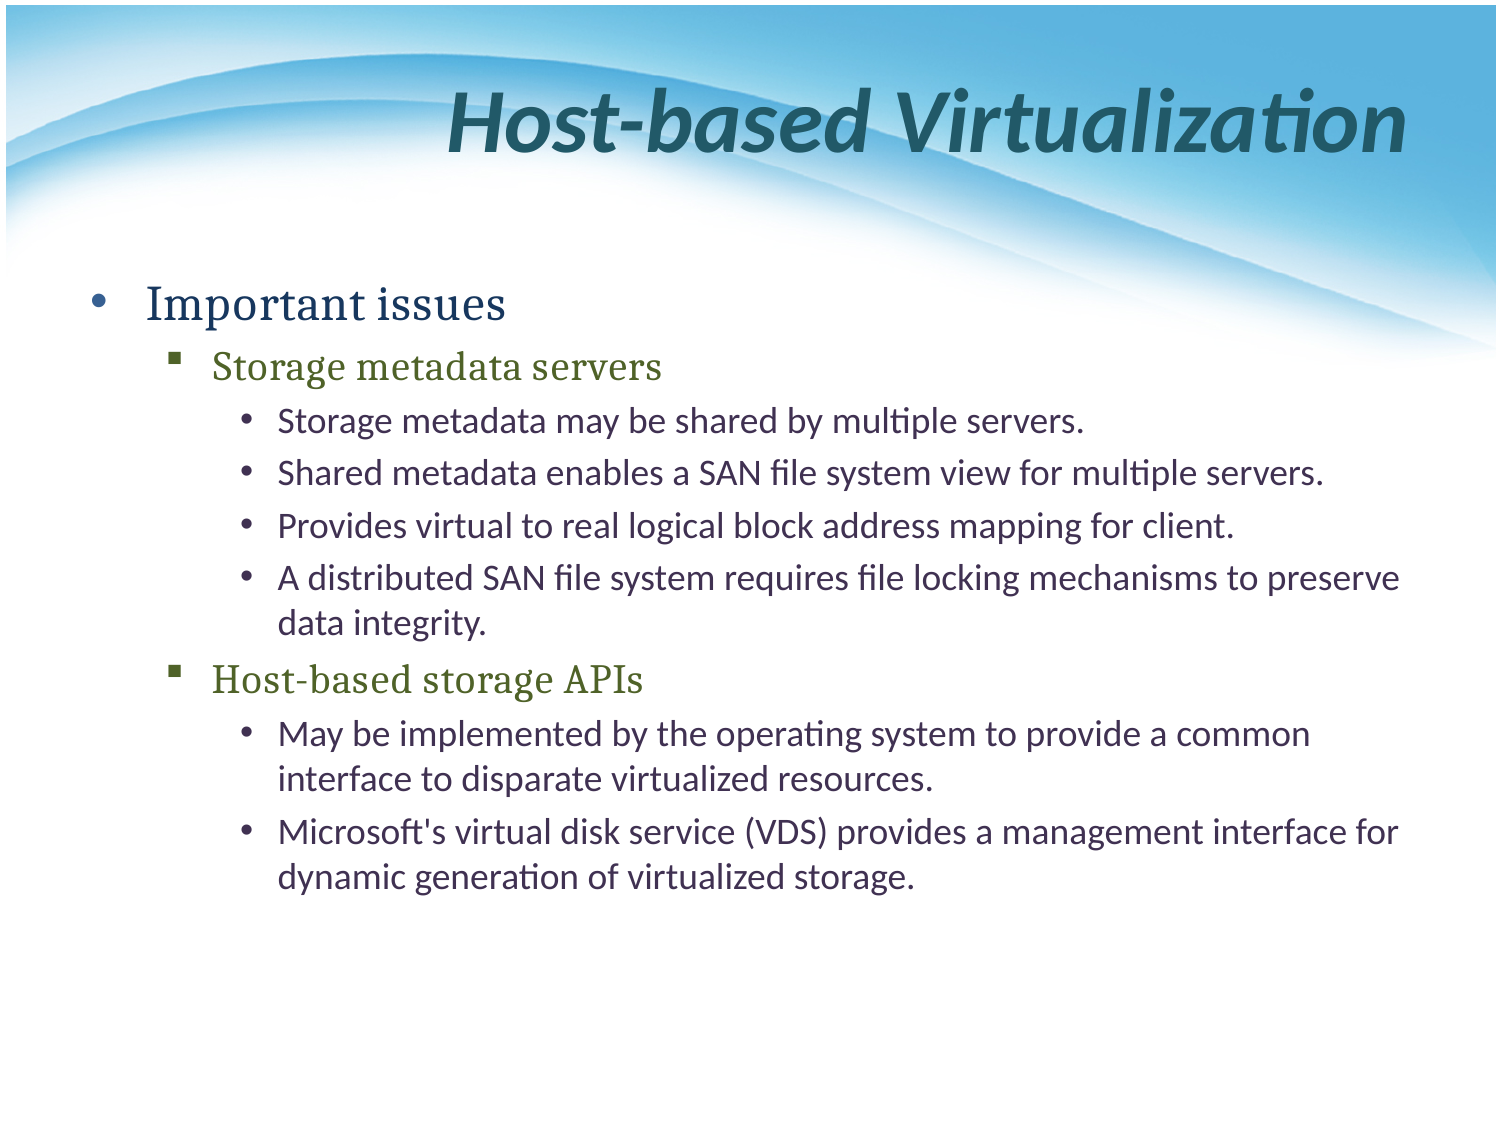

# Host-based Virtualization
Important issues
Storage metadata servers
Storage metadata may be shared by multiple servers.
Shared metadata enables a SAN file system view for multiple servers.
Provides virtual to real logical block address mapping for client.
A distributed SAN file system requires file locking mechanisms to preserve data integrity.
Host-based storage APIs
May be implemented by the operating system to provide a common interface to disparate virtualized resources.
Microsoft's virtual disk service (VDS) provides a management interface for dynamic generation of virtualized storage.